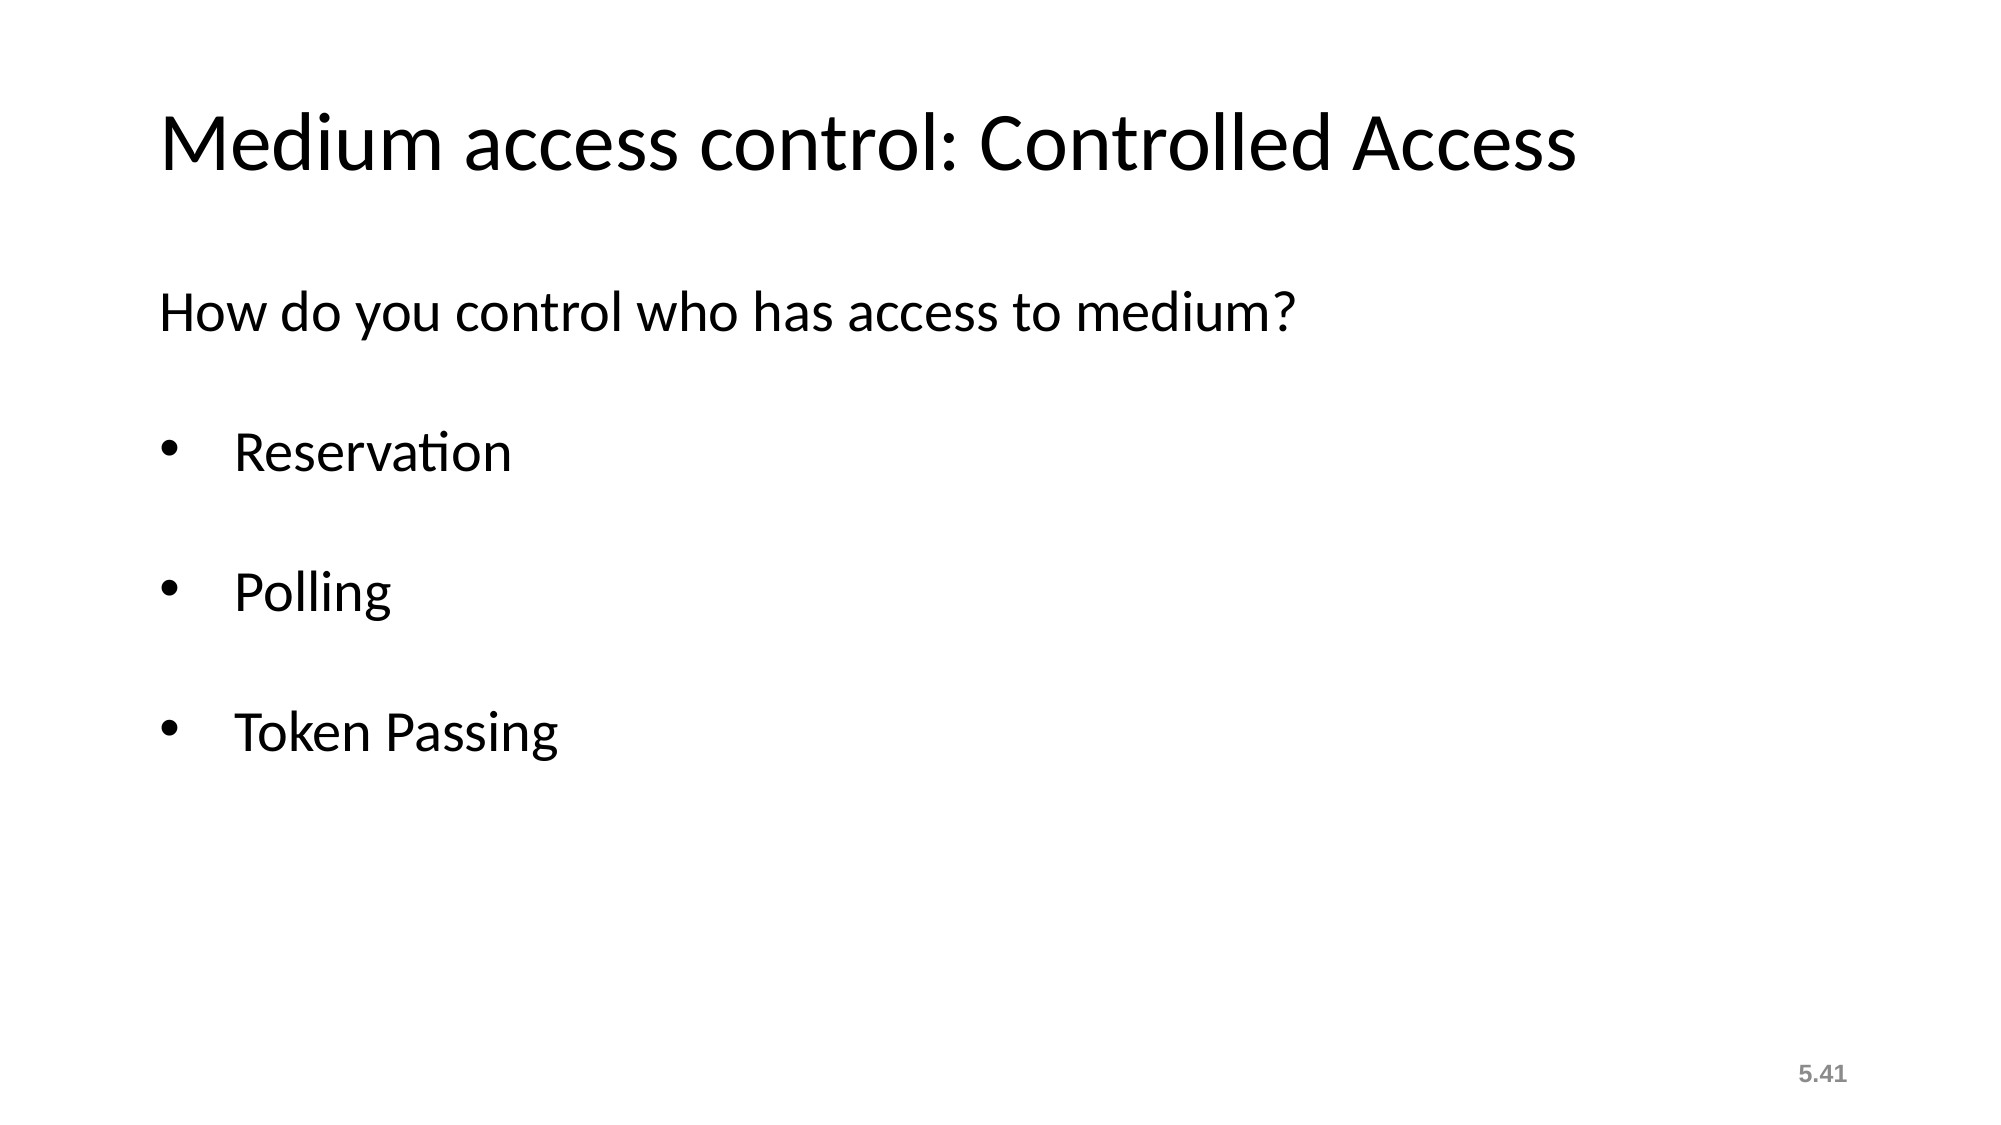

Medium access control: Controlled Access

How do you control who has access to medium?

Reservation

Polling

Token Passing
5.41